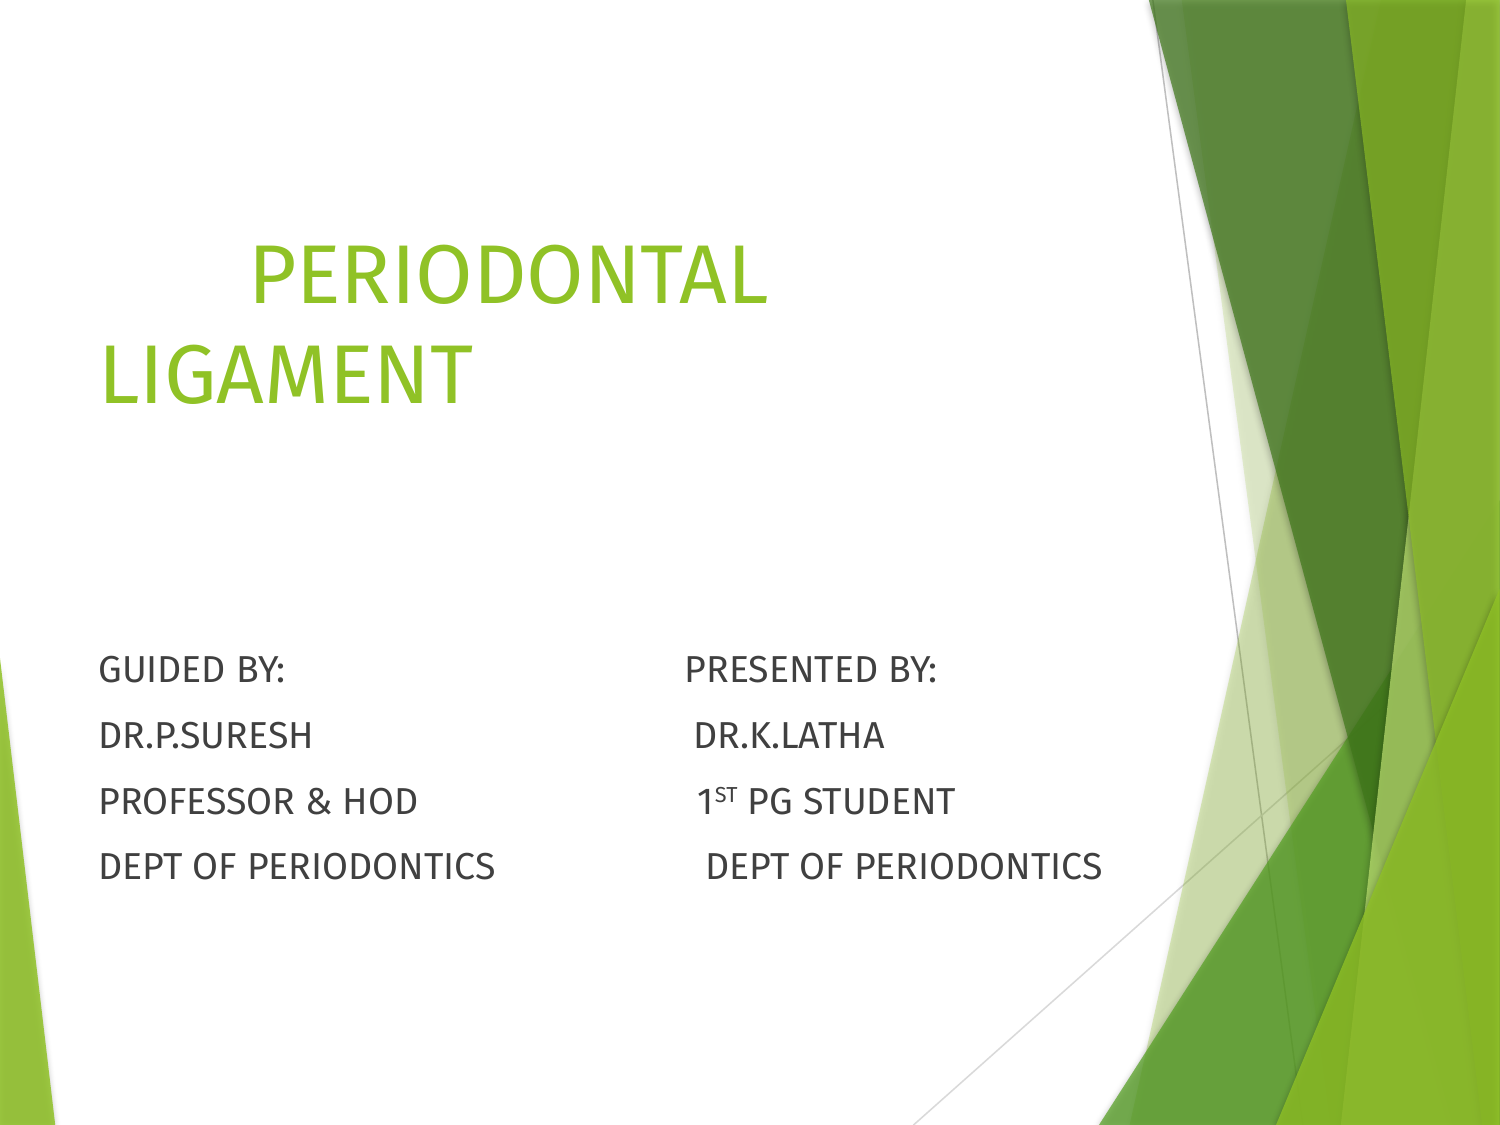

# PERIODONTAL LIGAMENT
GUIDED BY:                                        PRESENTED BY:
DR.P.SURESH                                      DR.K.LATHA
PROFESSOR & HOD                            1ST PG STUDENT
DEPT OF PERIODONTICS                     DEPT OF PERIODONTICS